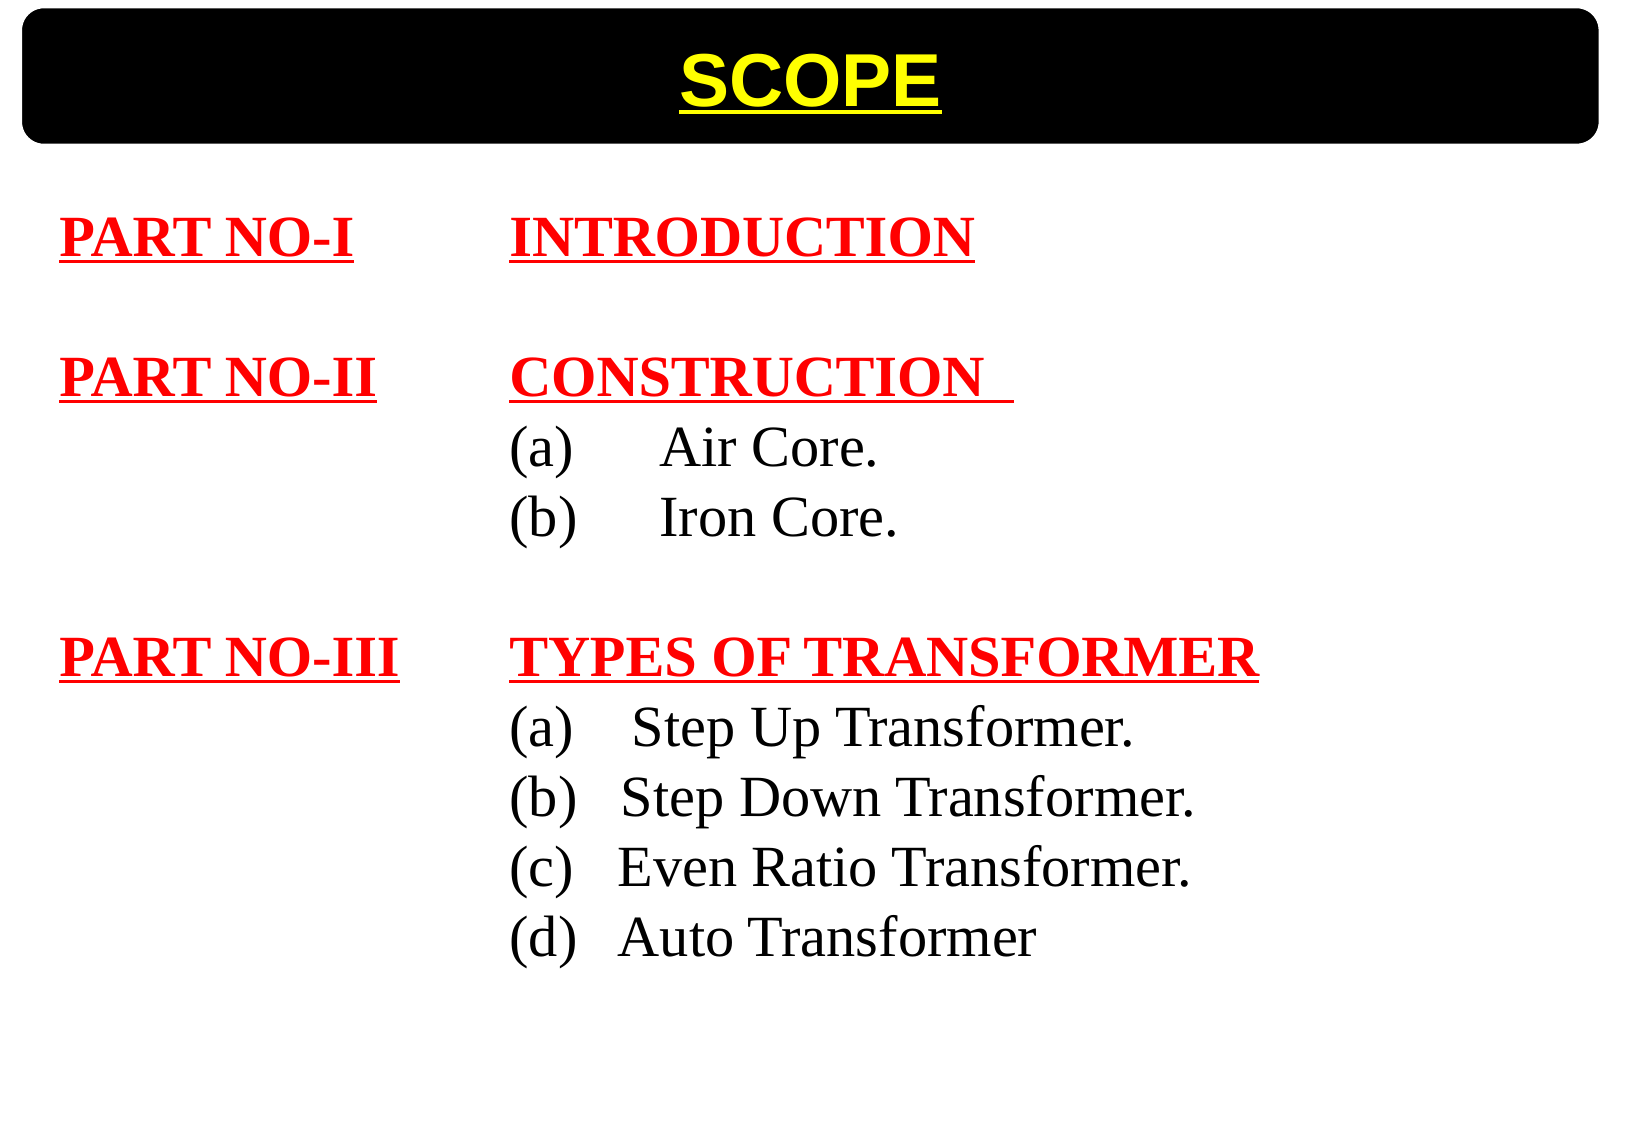

SCOPE

PART NO-I		INTRODUCTION

PART NO-II	CONSTRUCTION
		     	(a)	Air Core.
		     	(b) 	Iron Core.

PART NO-III	TYPES OF TRANSFORMER
		       	(a)    Step Up Transformer.
		       	(b)   Step Down Transformer.
		       	(c)   Even Ratio Transformer.
		       	(d)   Auto Transformer